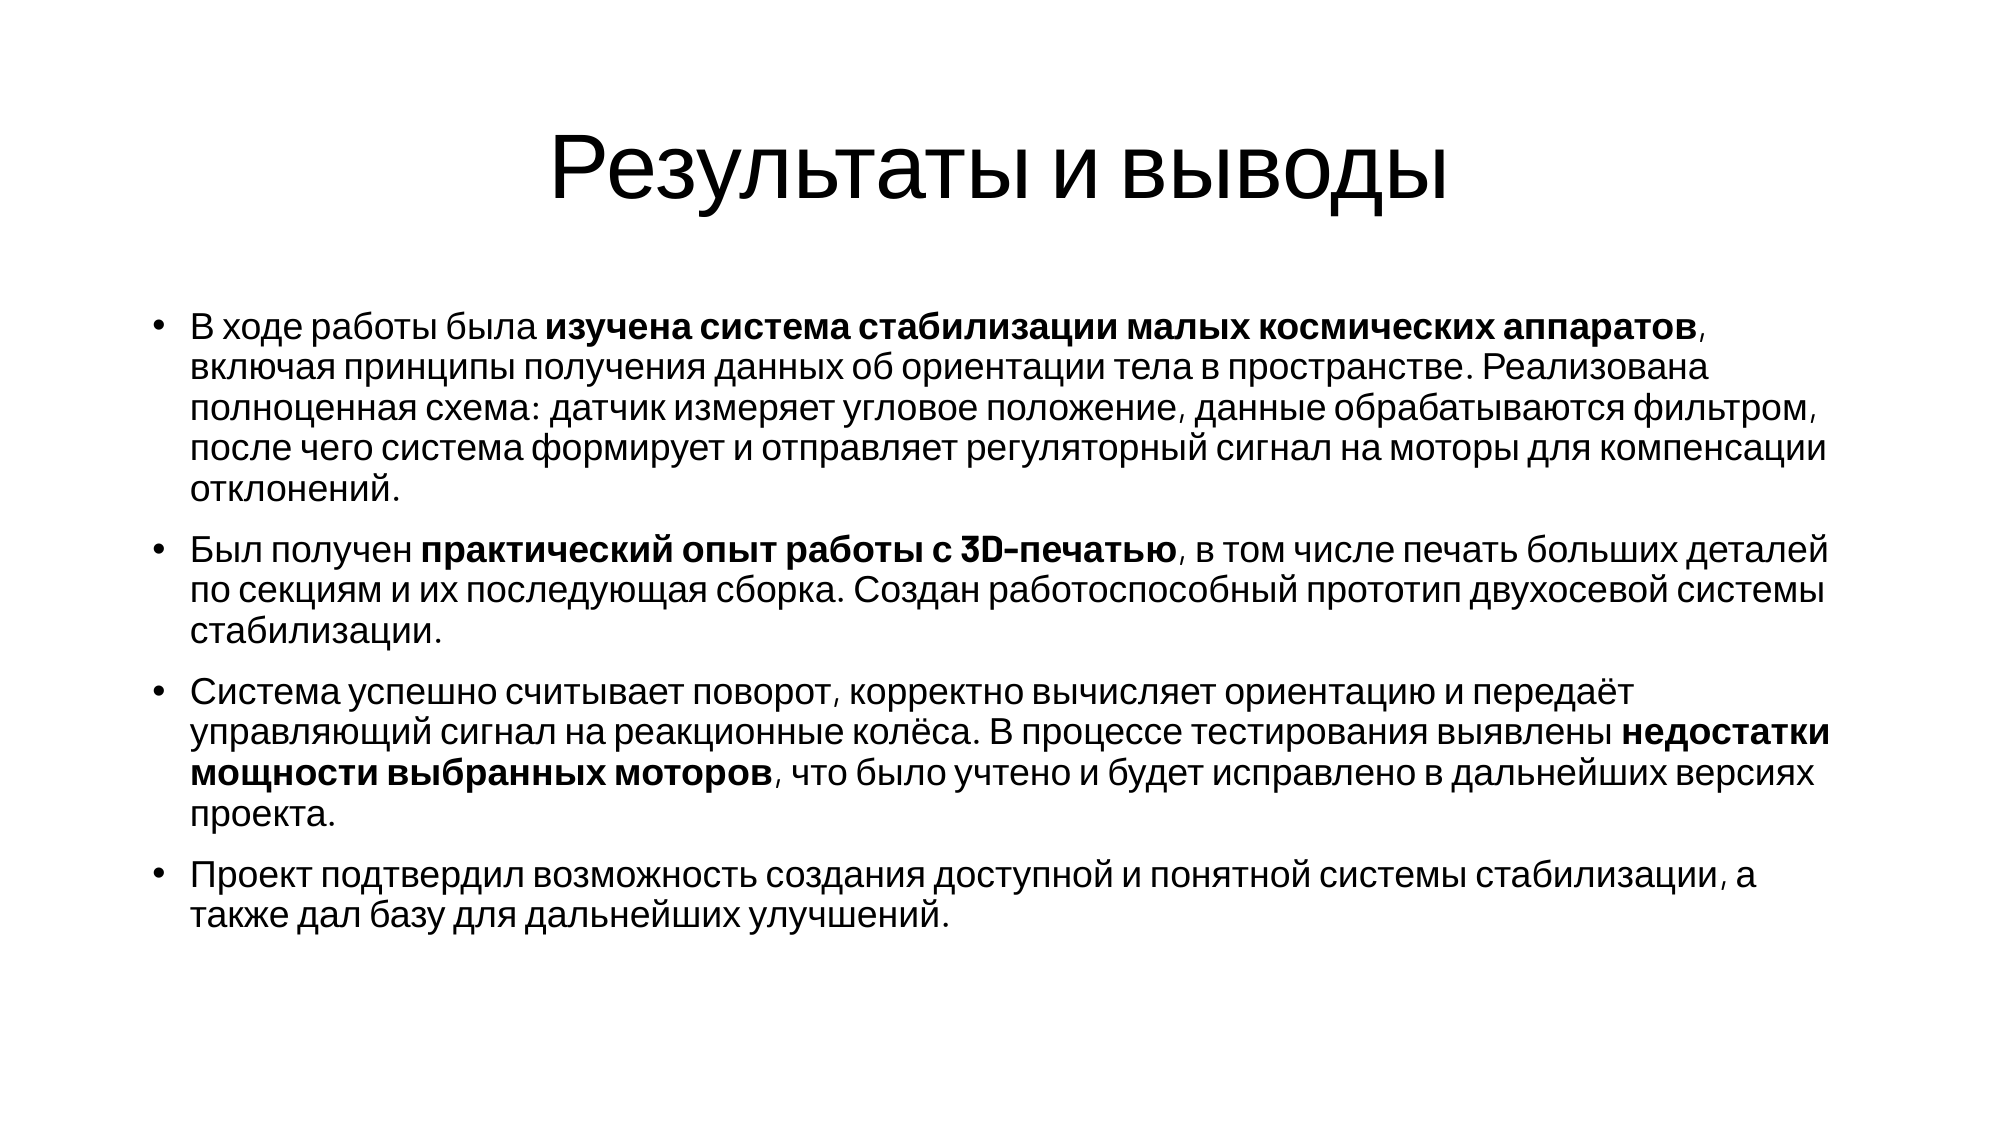

# Результаты и выводы
В ходе работы была изучена система стабилизации малых космических аппаратов, включая принципы получения данных об ориентации тела в пространстве. Реализована полноценная схема: датчик измеряет угловое положение, данные обрабатываются фильтром, после чего система формирует и отправляет регуляторный сигнал на моторы для компенсации отклонений.
Был получен практический опыт работы с 3D-печатью, в том числе печать больших деталей по секциям и их последующая сборка. Создан работоспособный прототип двухосевой системы стабилизации.
Система успешно считывает поворот, корректно вычисляет ориентацию и передаёт управляющий сигнал на реакционные колёса. В процессе тестирования выявлены недостатки мощности выбранных моторов, что было учтено и будет исправлено в дальнейших версиях проекта.
Проект подтвердил возможность создания доступной и понятной системы стабилизации, а также дал базу для дальнейших улучшений.